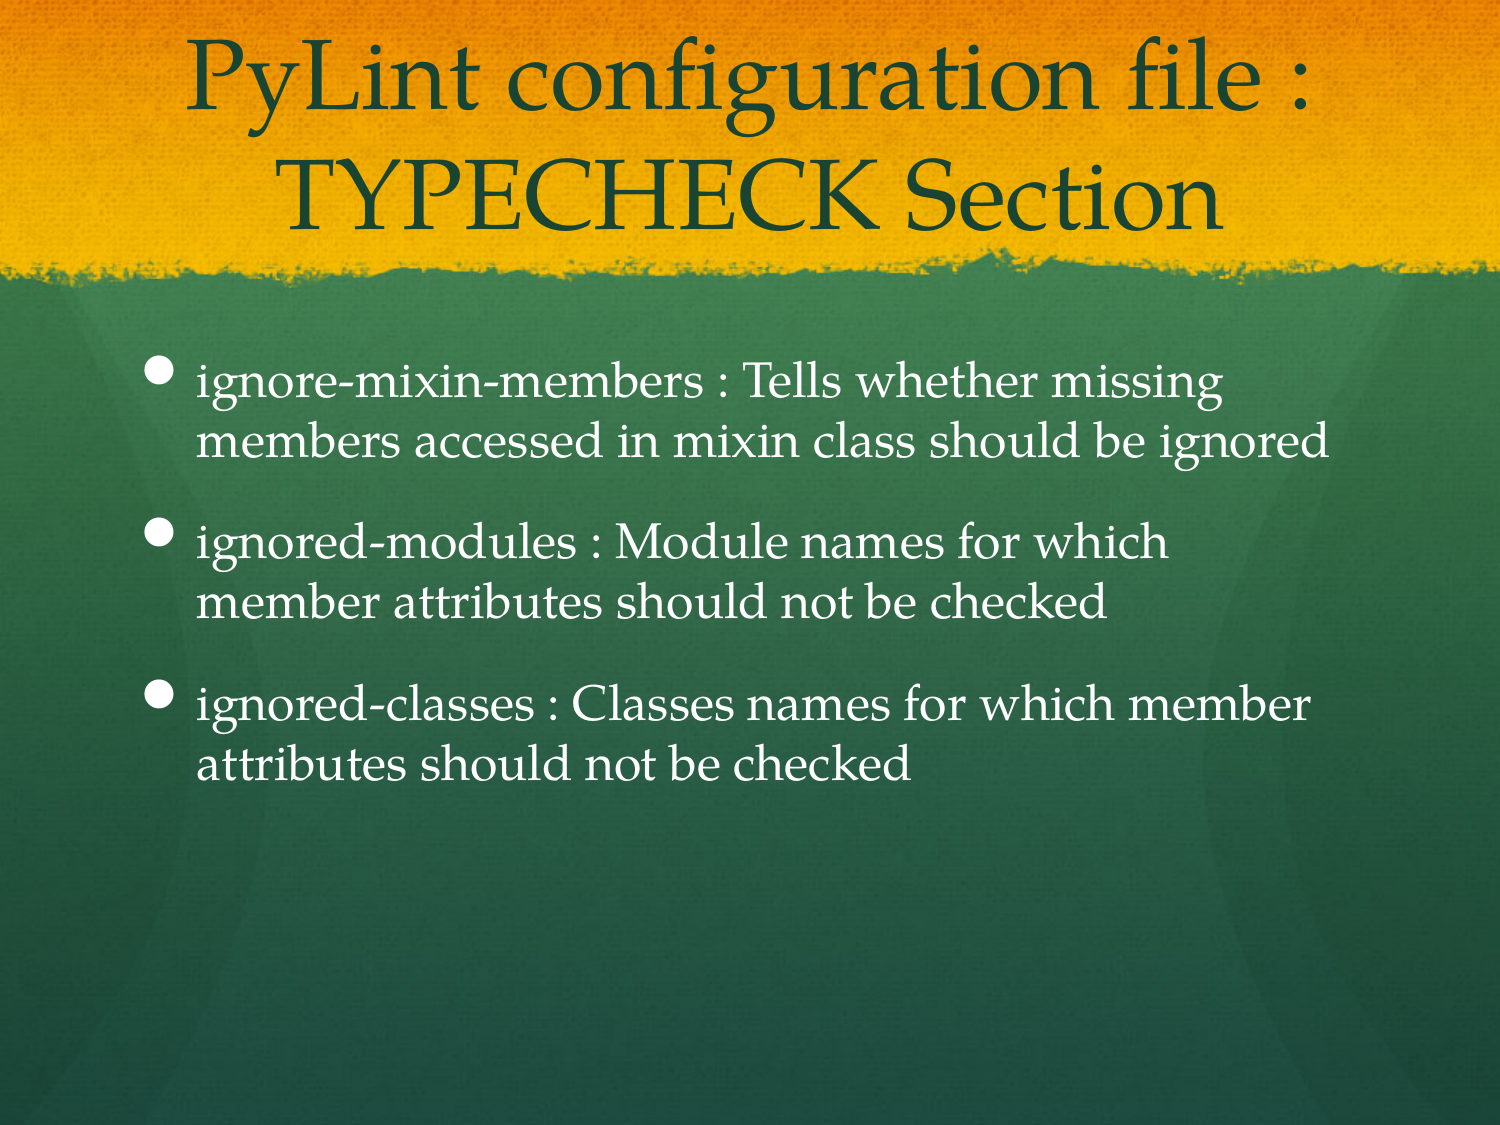

# PyLint configuration file : TYPECHECK Section
ignore-mixin-members : Tells whether missing members accessed in mixin class should be ignored
ignored-modules : Module names for which member attributes should not be checked
ignored-classes : Classes names for which member attributes should not be checked